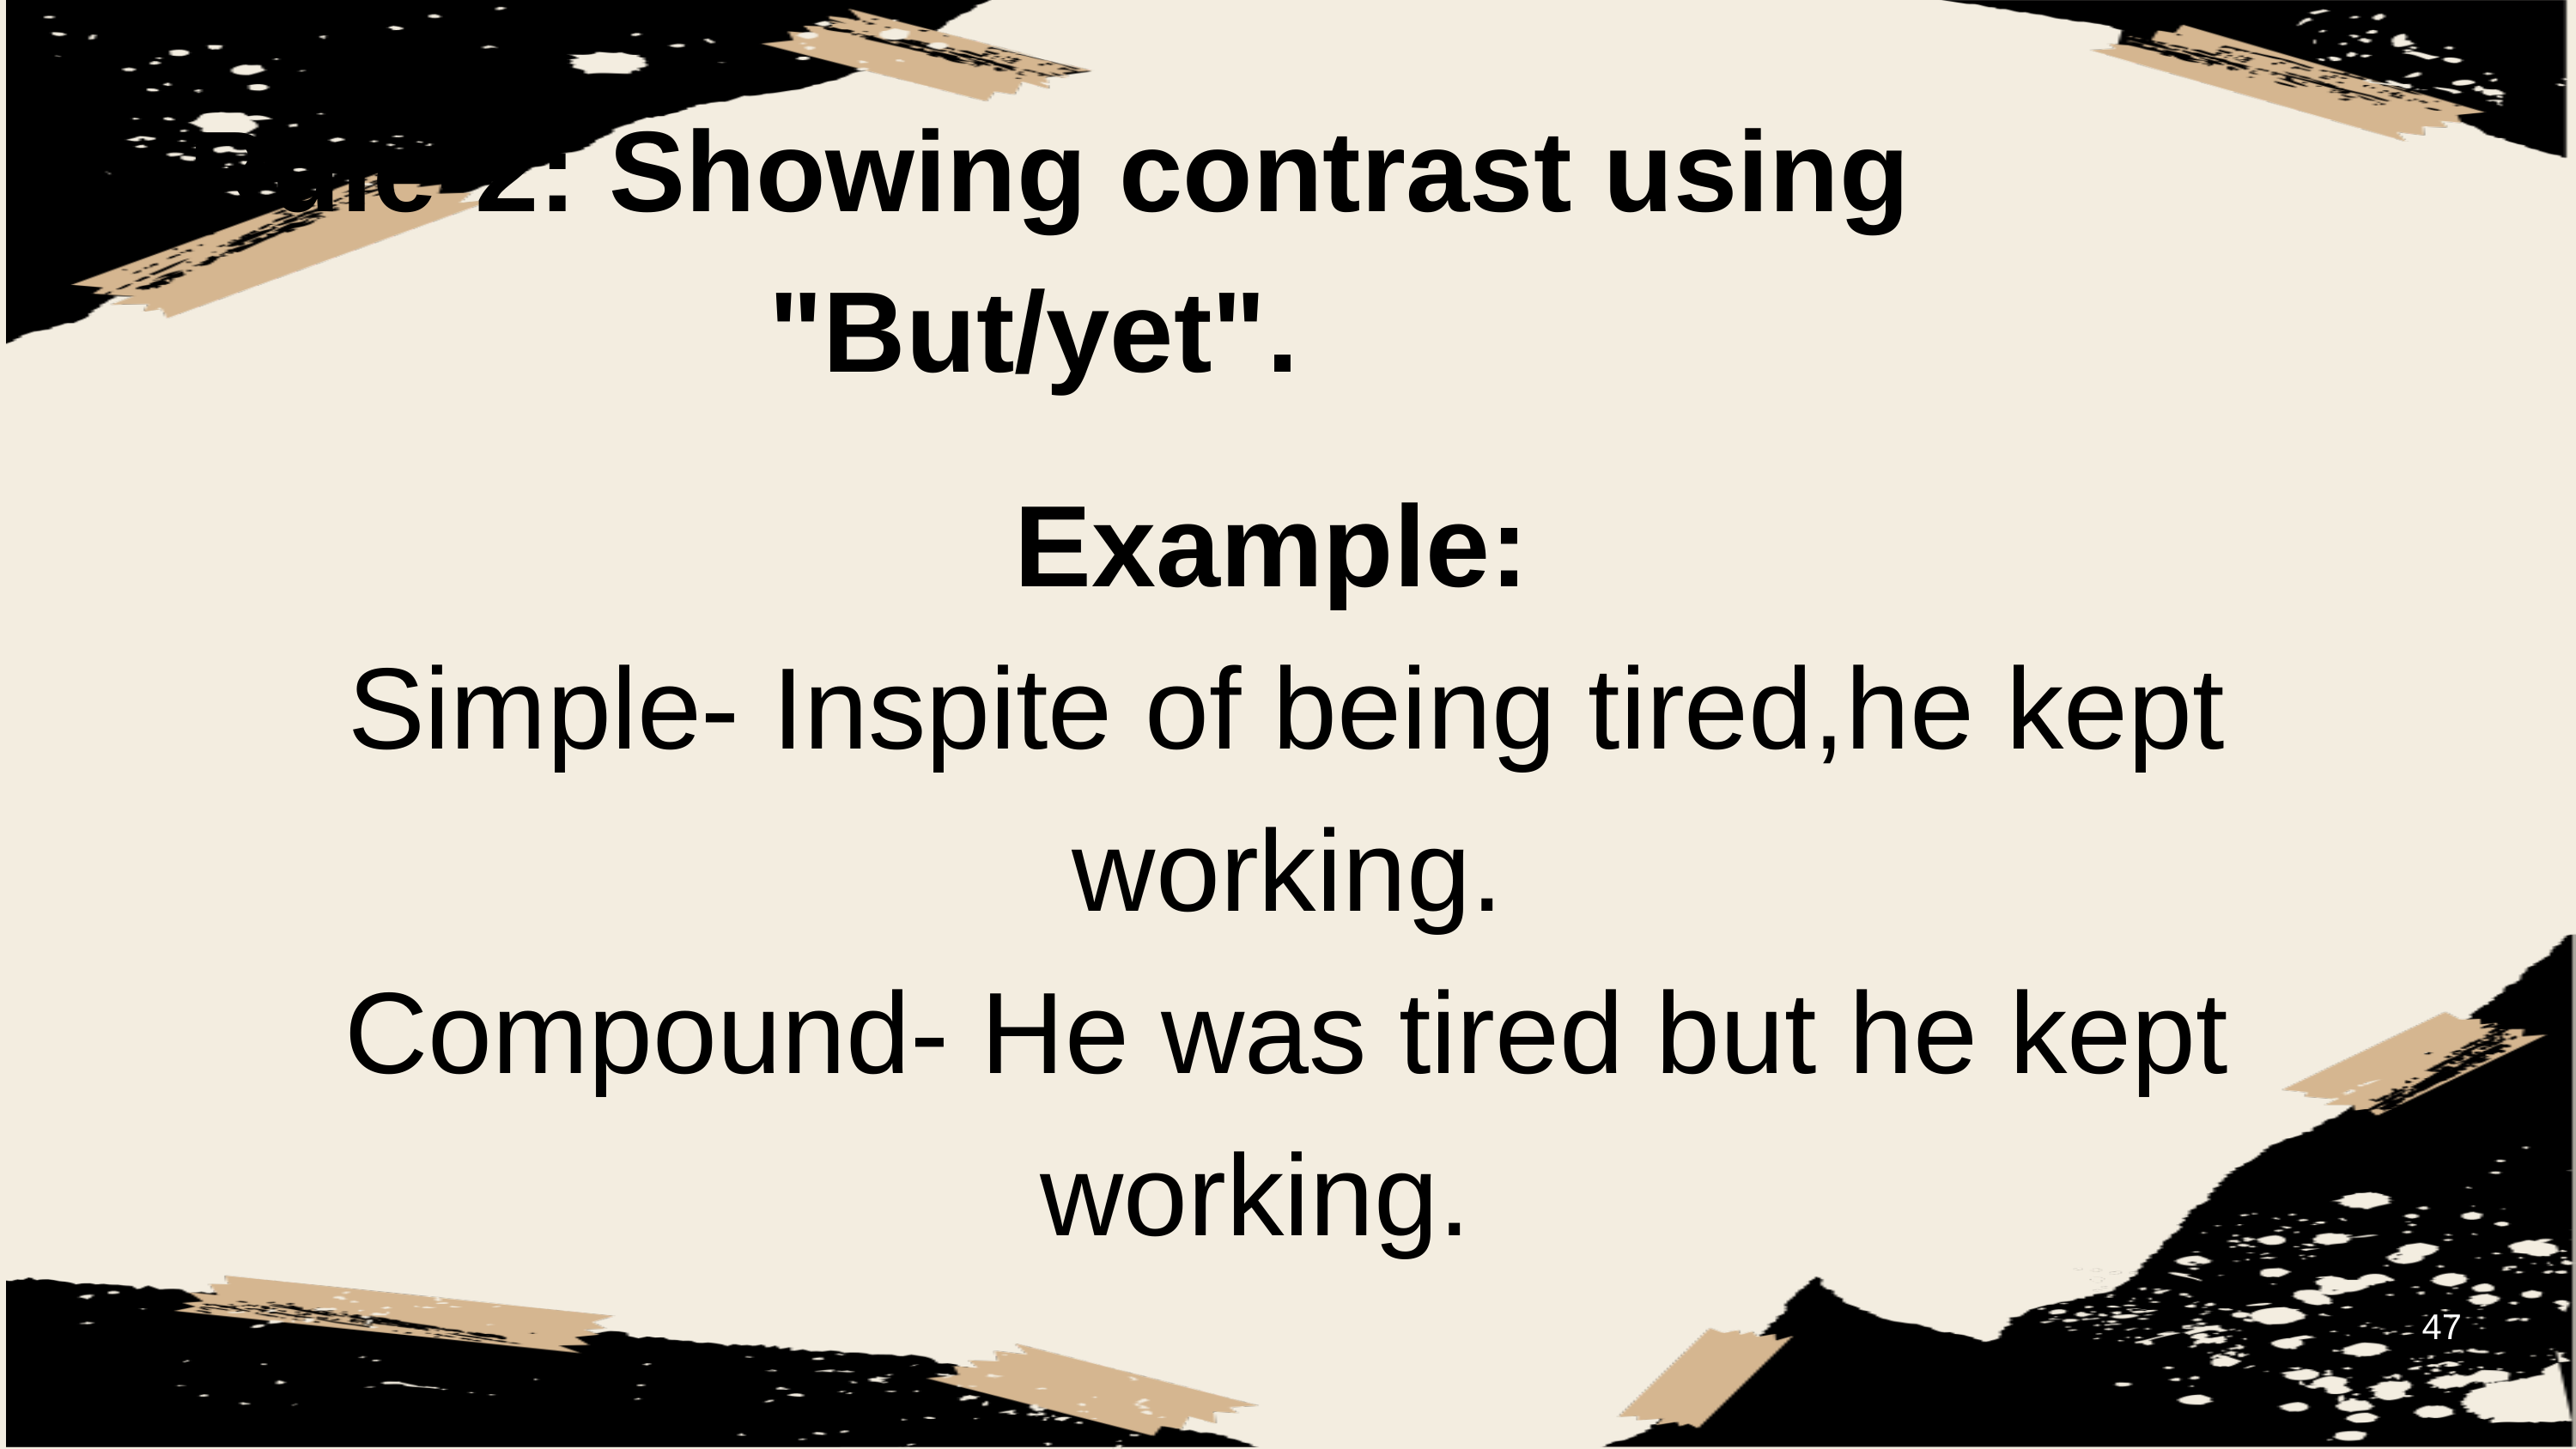

Rule-2: Showing contrast using "But/yet".
Example:
Simple- Inspite of being tired,he kept working.
Compound- He was tired but he kept working.

47